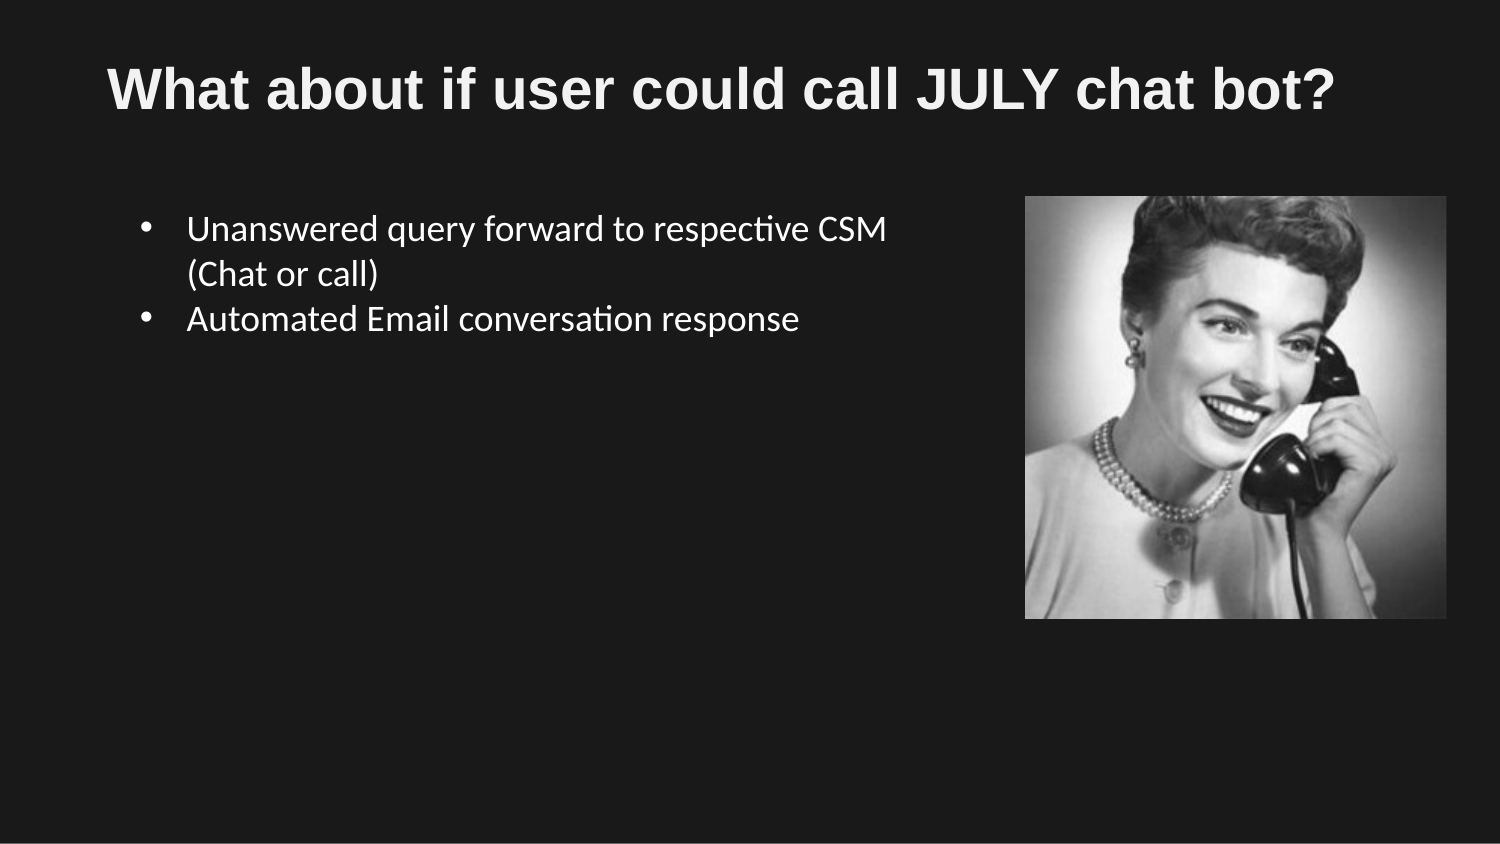

# What about if user could call JULY chat bot?
Unanswered query forward to respective CSM (Chat or call)
Automated Email conversation response